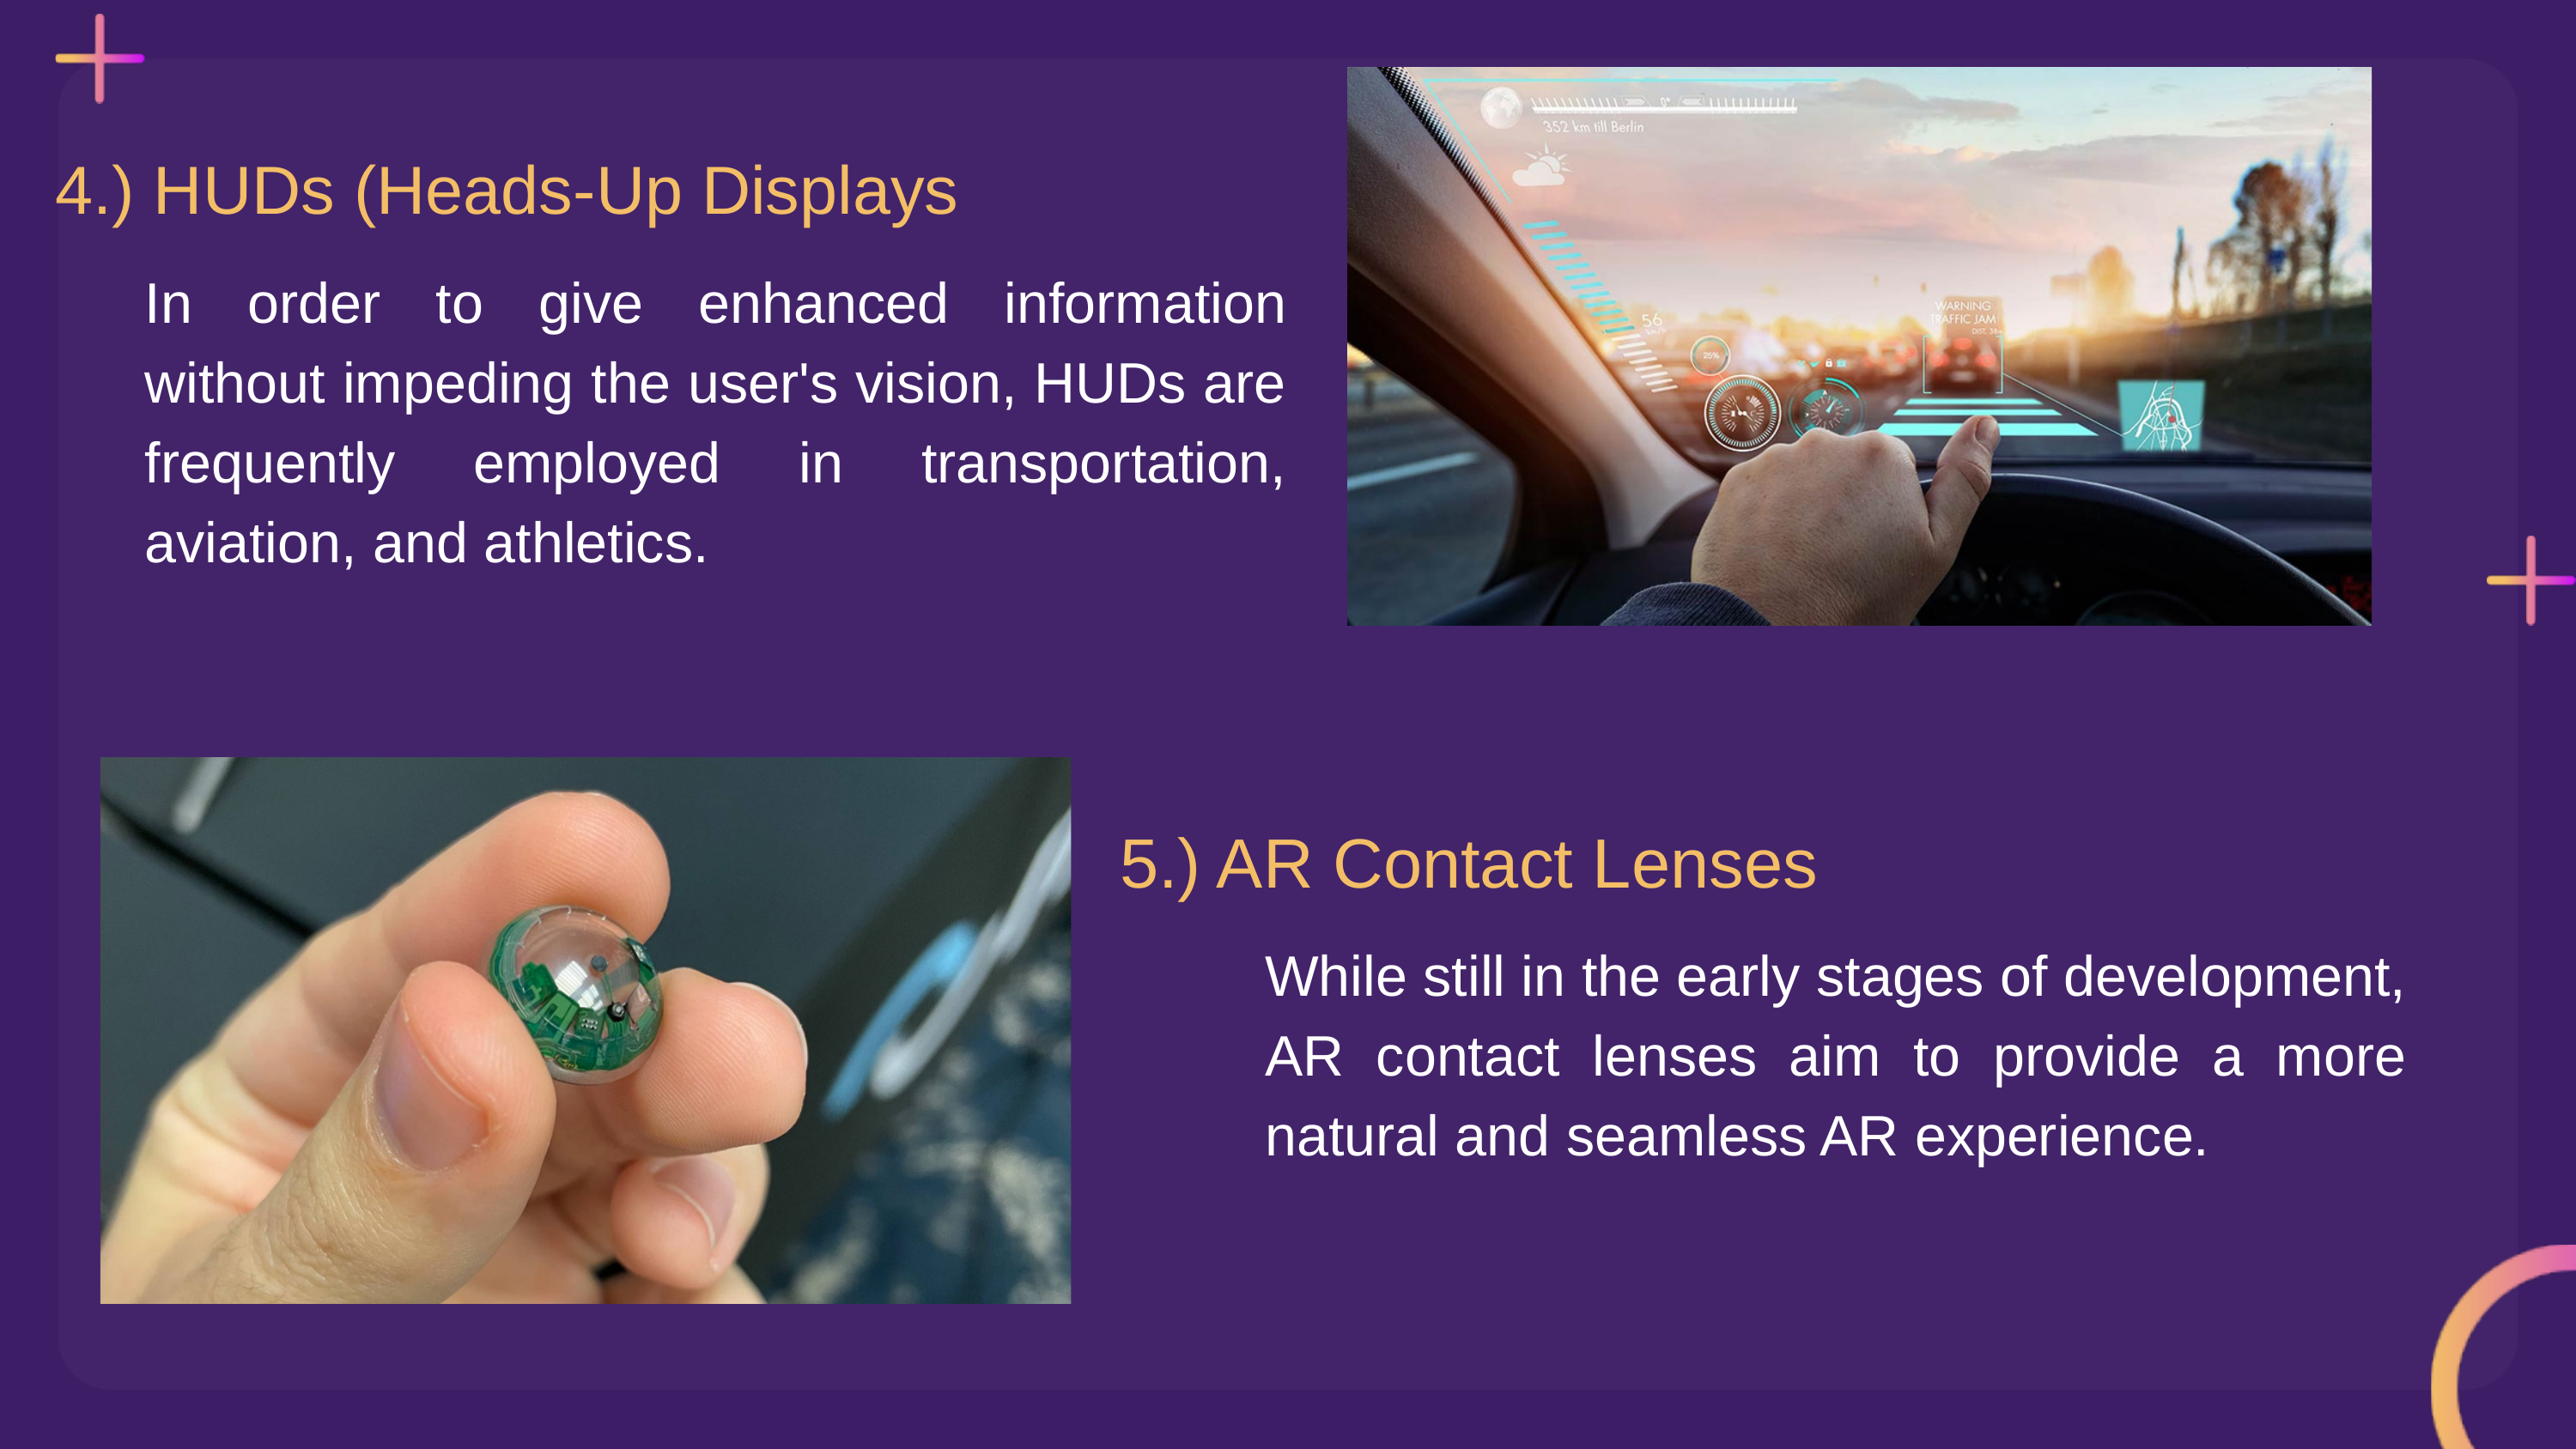

4.) HUDs (Heads-Up Displays
In order to give enhanced information without impeding the user's vision, HUDs are frequently employed in transportation, aviation, and athletics.

5.) AR Contact Lenses
While still in the early stages of development, AR contact lenses aim to provide a more natural and seamless AR experience.